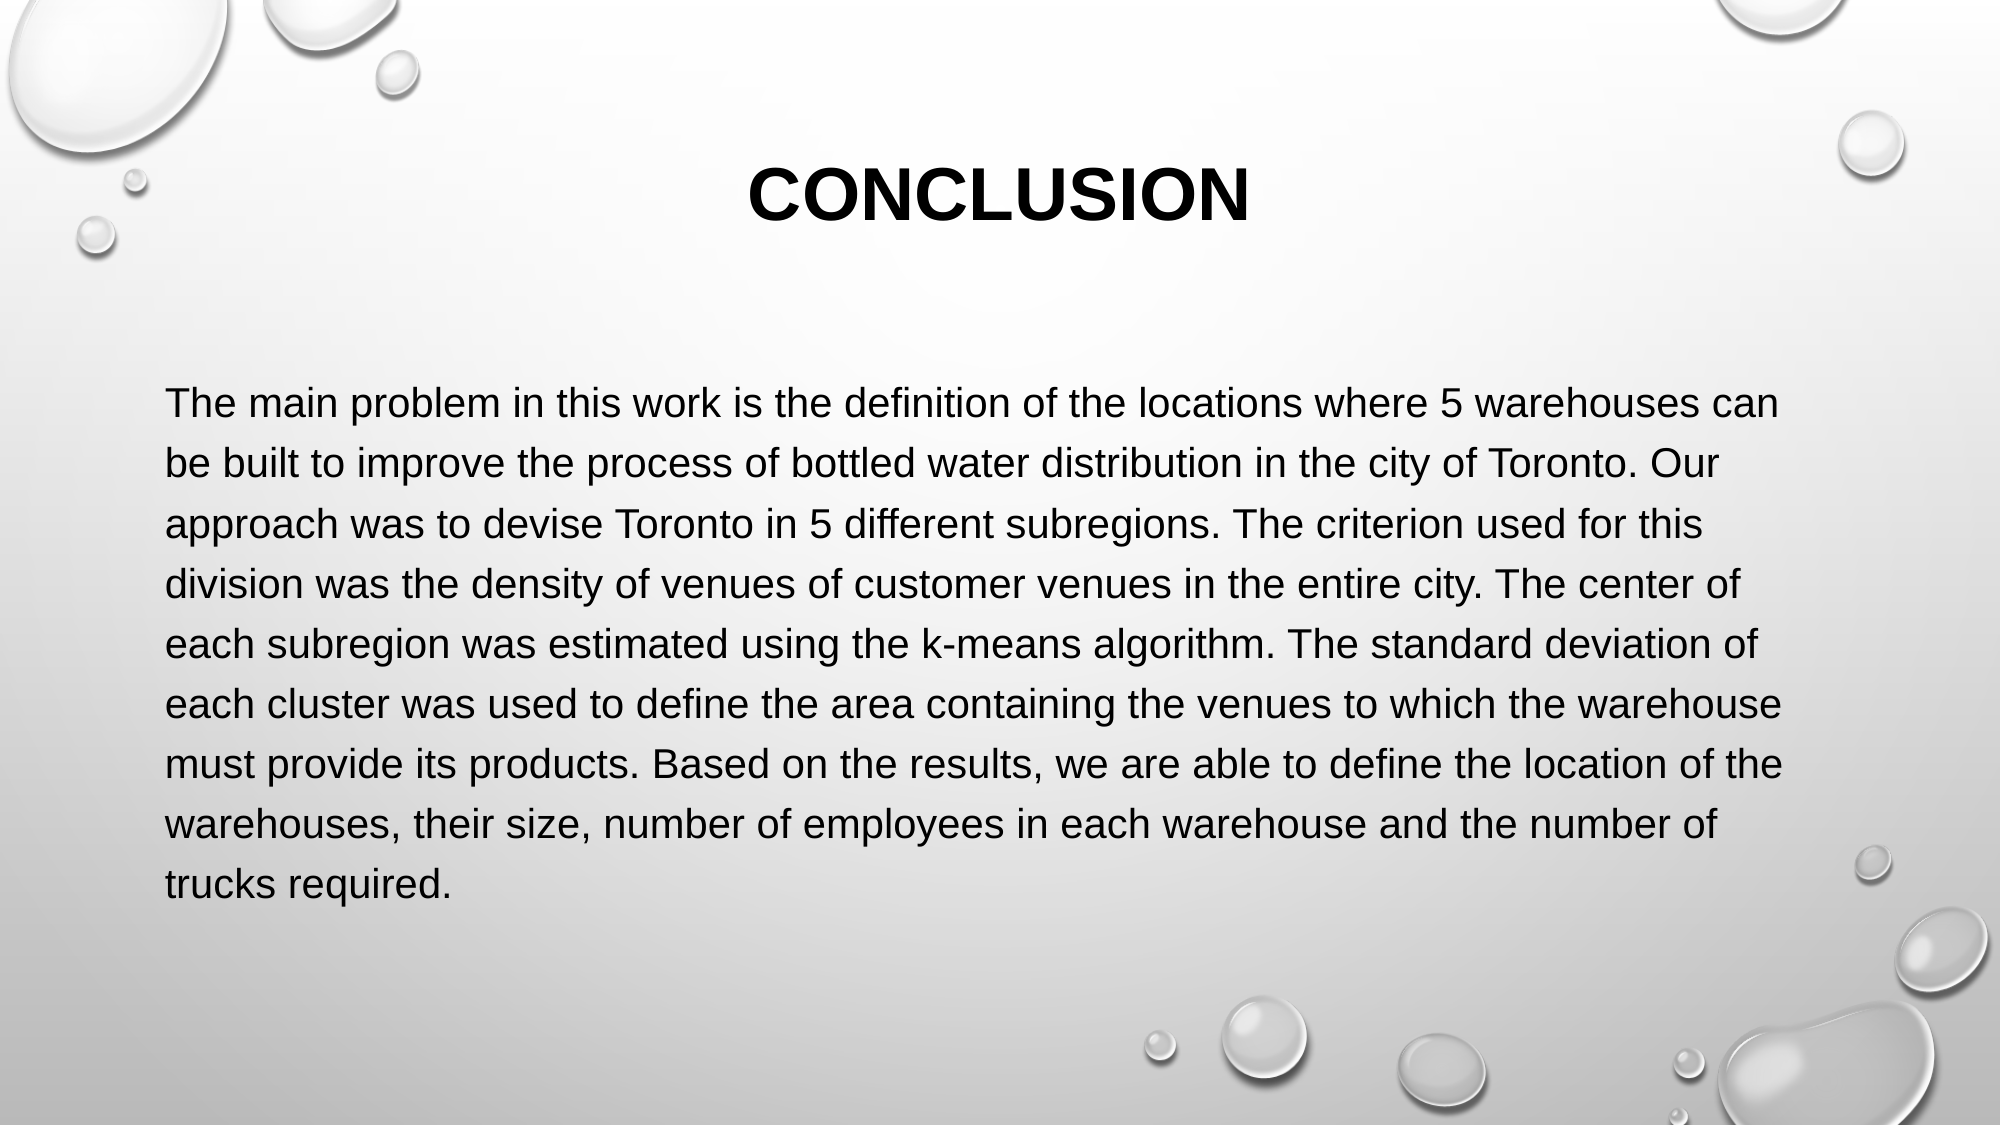

# Conclusion
The main problem in this work is the definition of the locations where 5 warehouses can be built to improve the process of bottled water distribution in the city of Toronto. Our approach was to devise Toronto in 5 different subregions. The criterion used for this division was the density of venues of customer venues in the entire city. The center of each subregion was estimated using the k-means algorithm. The standard deviation of each cluster was used to define the area containing the venues to which the warehouse must provide its products. Based on the results, we are able to define the location of the warehouses, their size, number of employees in each warehouse and the number of trucks required.